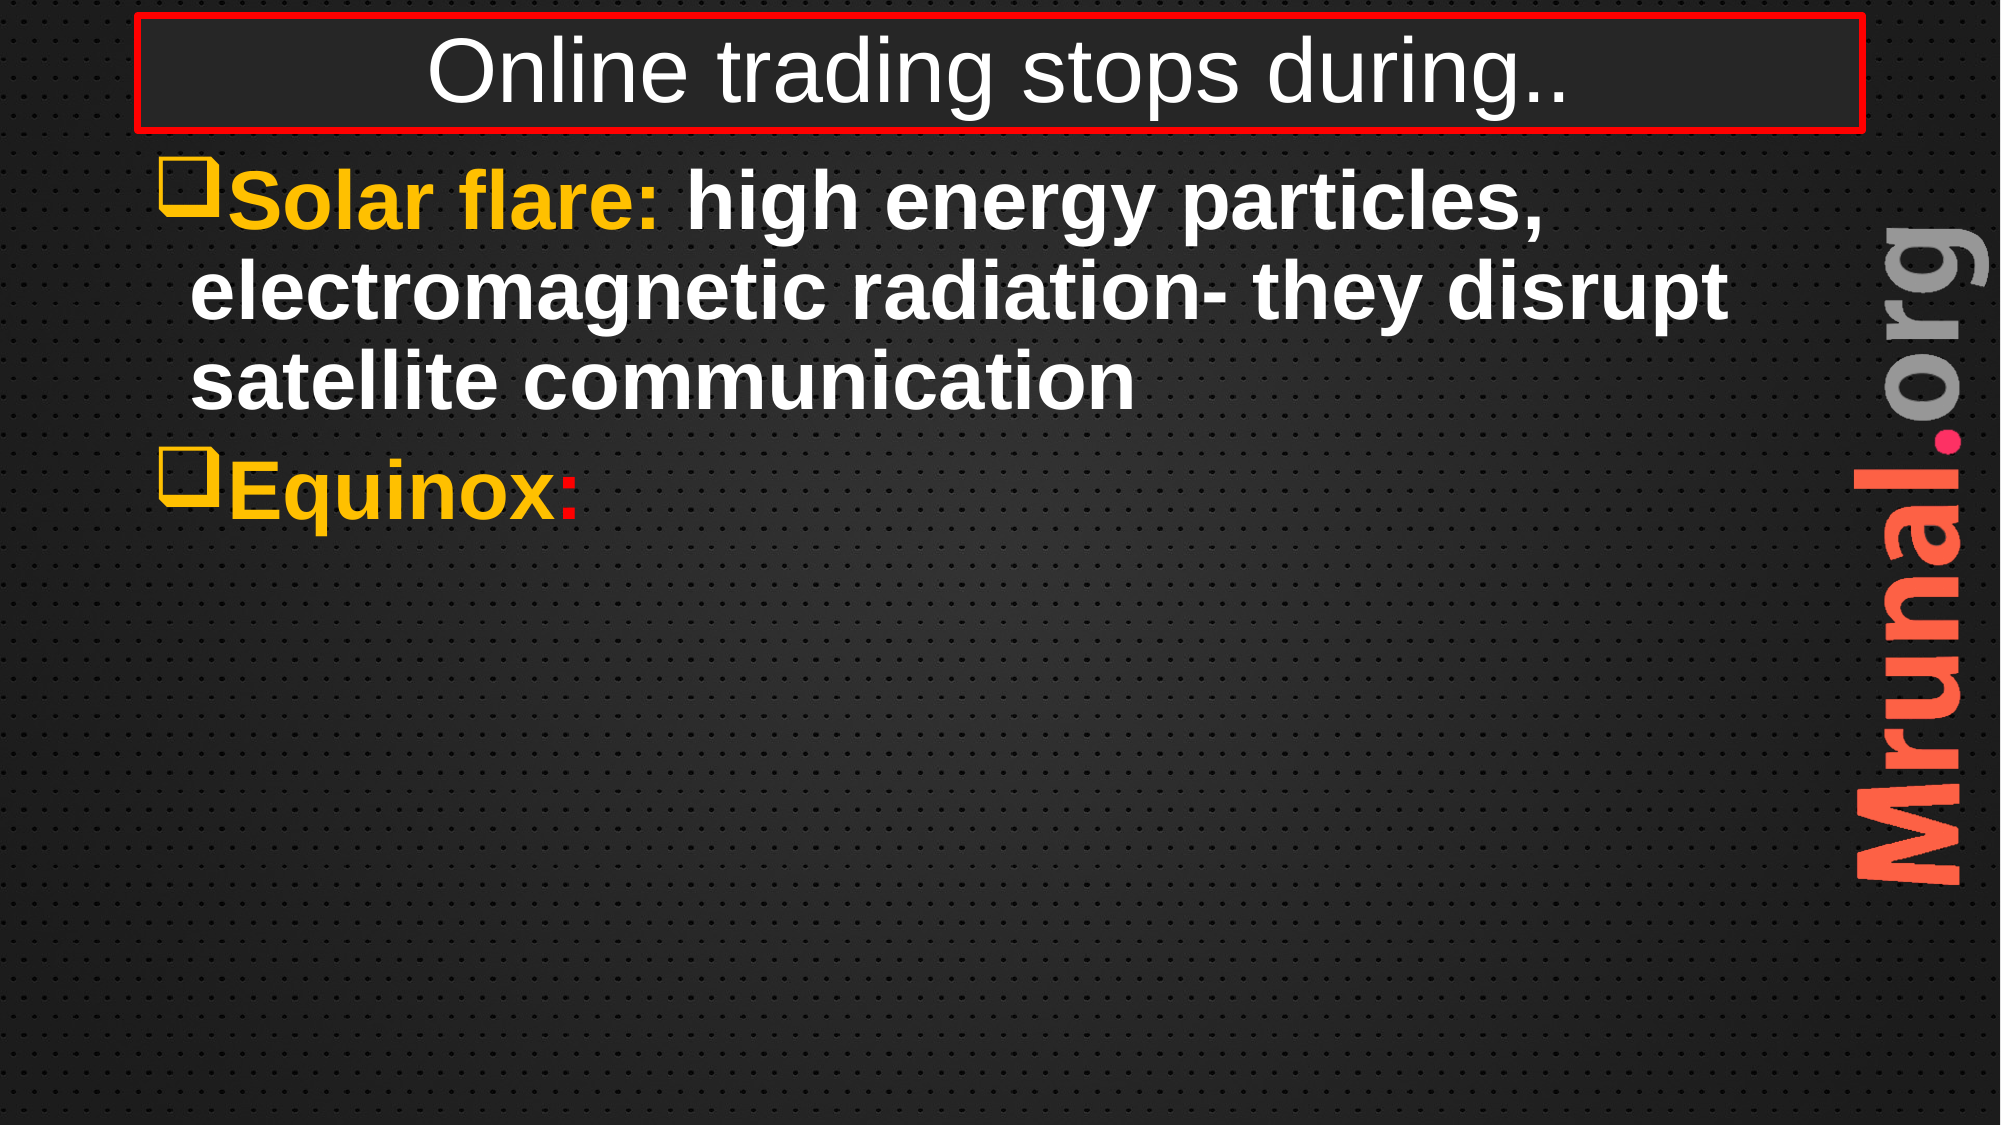

# Online trading stops during..
Solar flare: high energy particles, electromagnetic radiation- they disrupt satellite communication
Equinox: